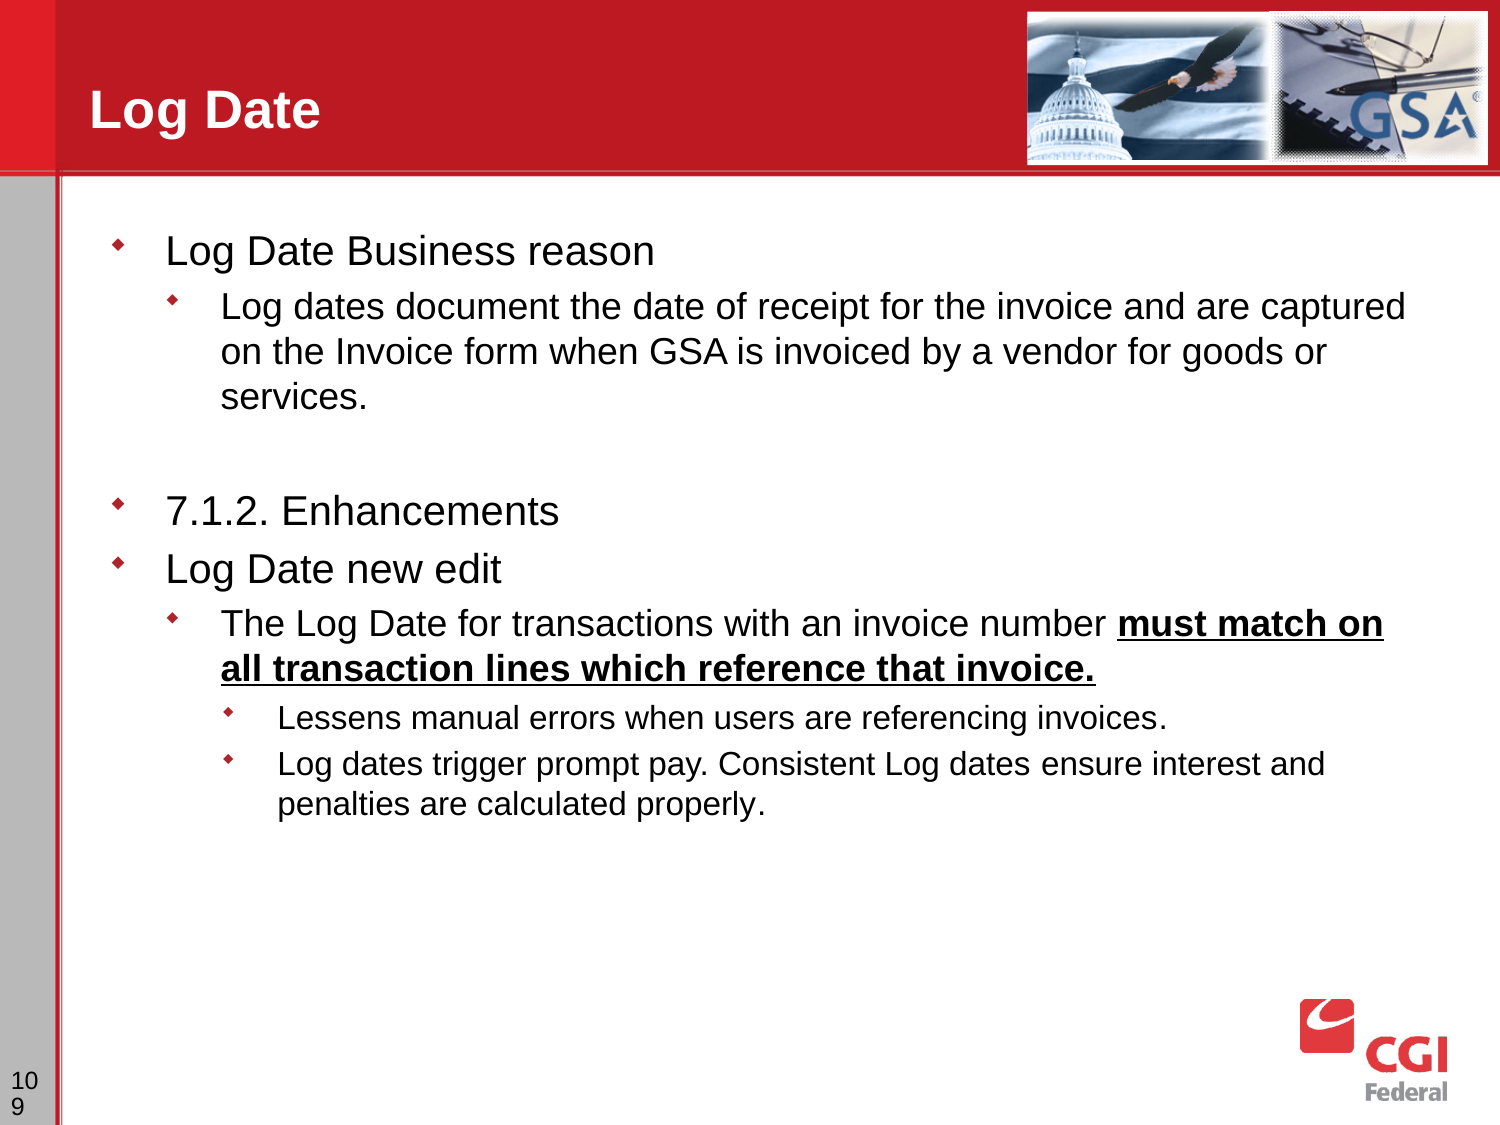

# Log Date
Log Date Business reason
Log dates document the date of receipt for the invoice and are captured on the Invoice form when GSA is invoiced by a vendor for goods or services.

7.1.2. Enhancements
Log Date new edit
The Log Date for transactions with an invoice number must match on all transaction lines which reference that invoice.
Lessens manual errors when users are referencing invoices.
Log dates trigger prompt pay. Consistent Log dates ensure interest and penalties are calculated properly.

109
CGI Federal Proprietary and Confidential